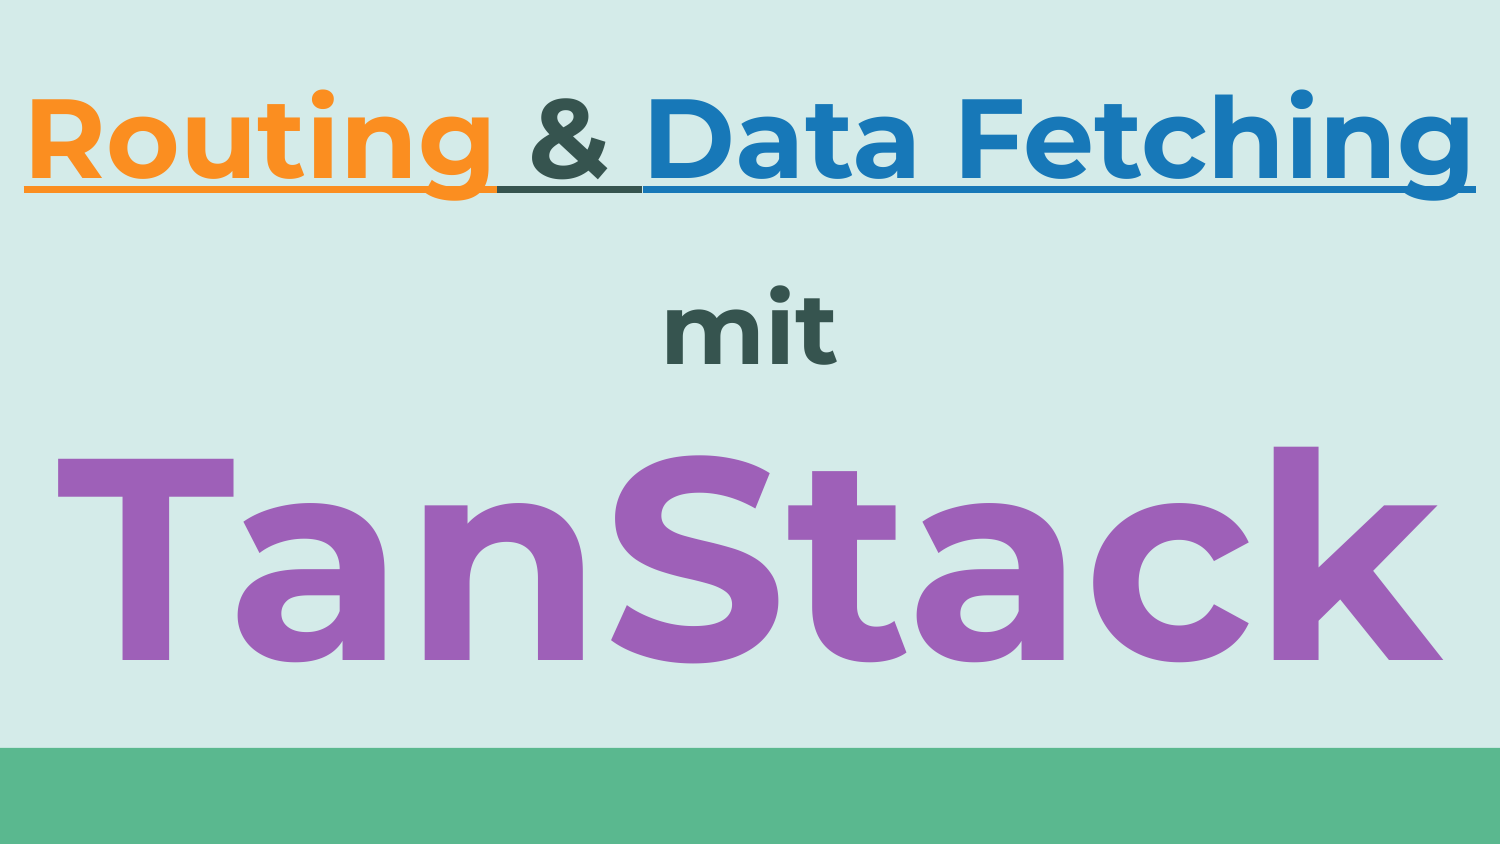

Routing & Data Fetching
mit
TanStack
#